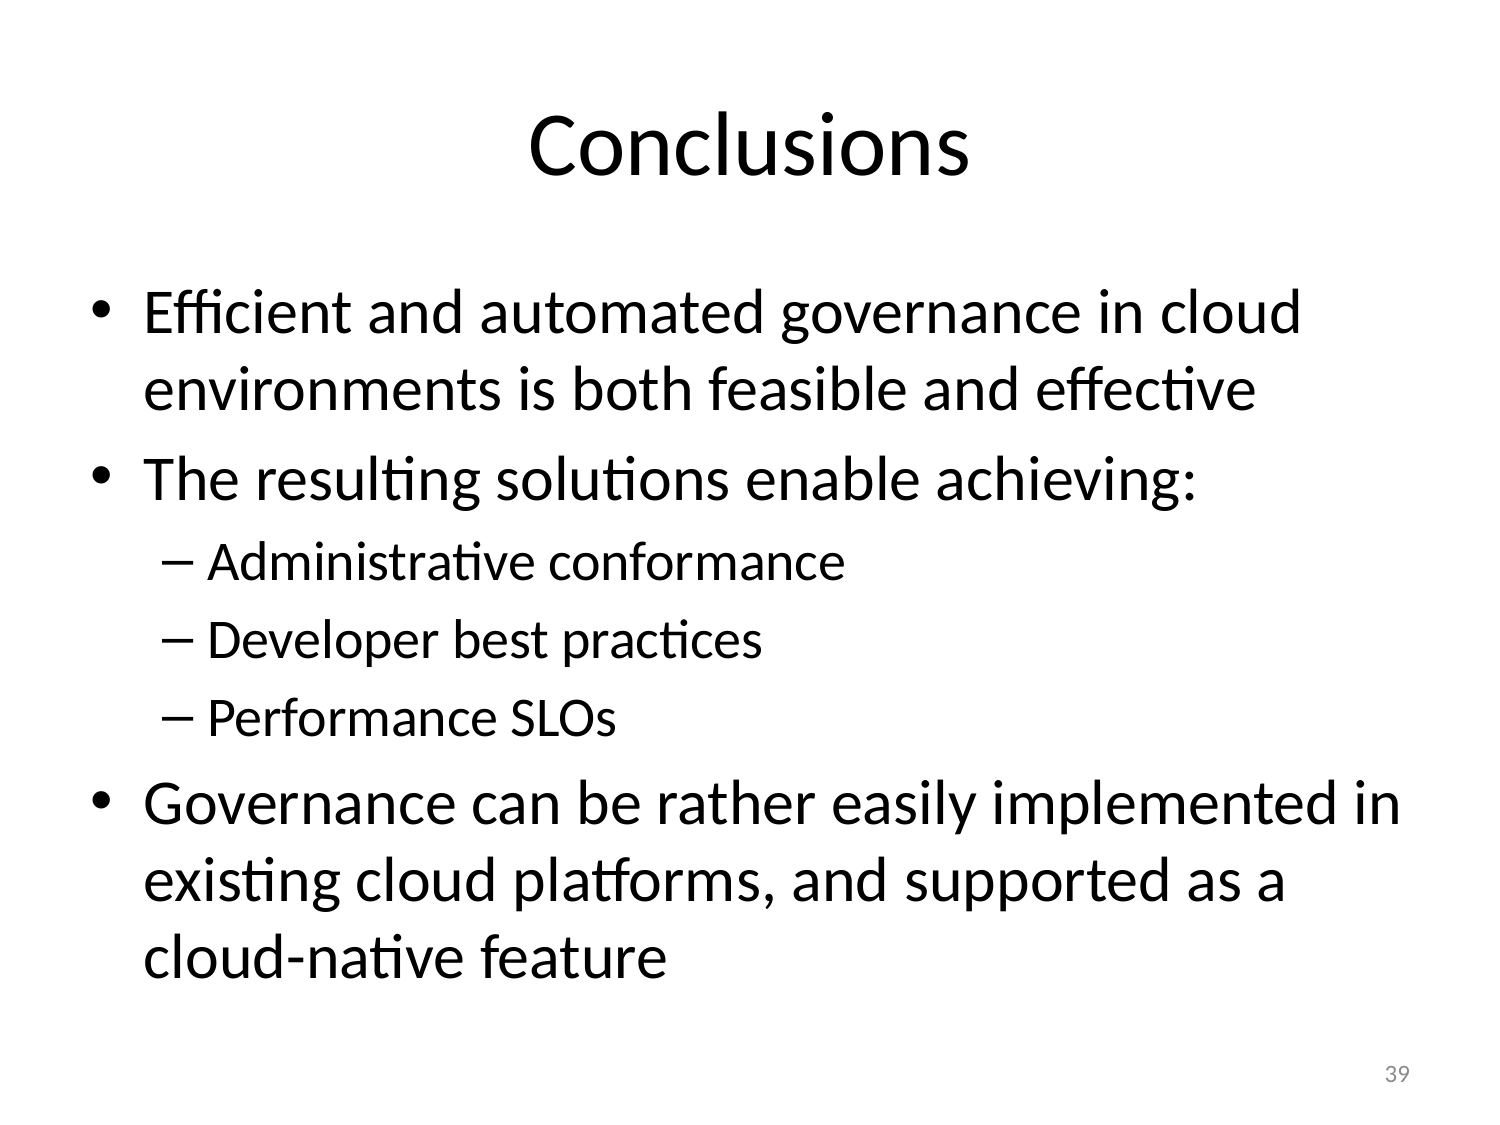

# Conclusions
Efficient and automated governance in cloud environments is both feasible and effective
The resulting solutions enable achieving:
Administrative conformance
Developer best practices
Performance SLOs
Governance can be rather easily implemented in existing cloud platforms, and supported as a cloud-native feature

39